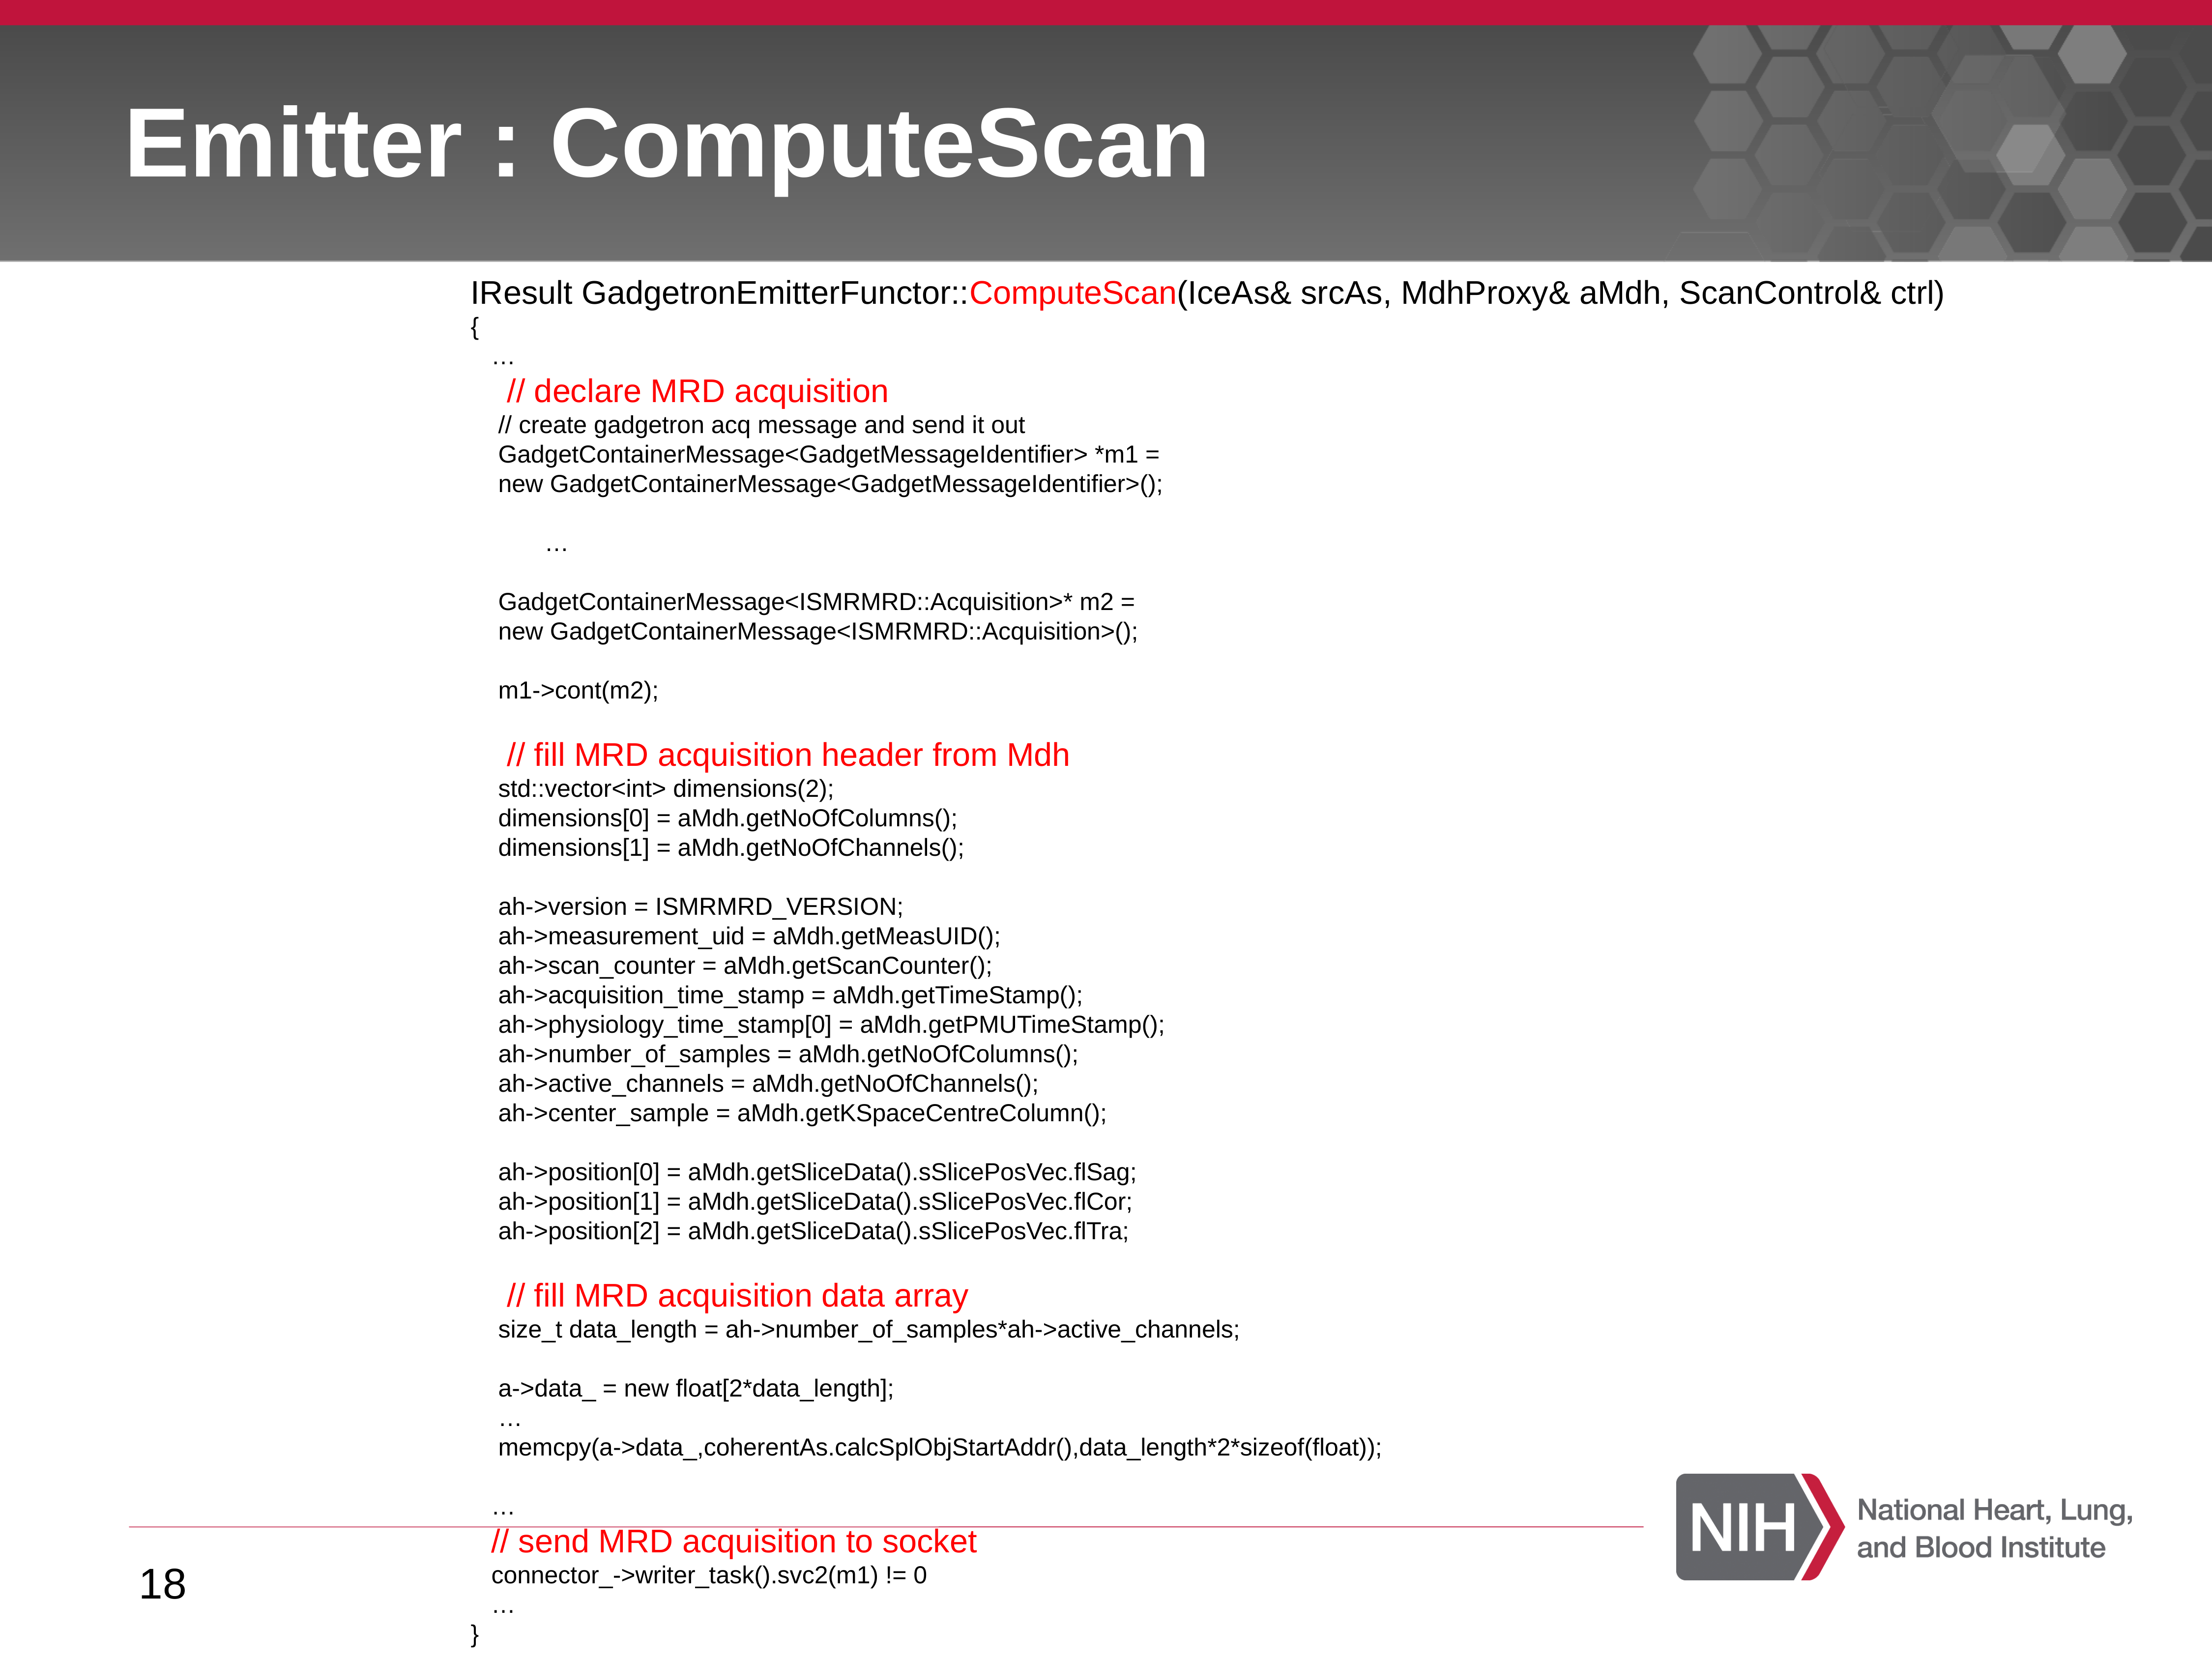

# Emitter : ComputeScan
IResult GadgetronEmitterFunctor::ComputeScan(IceAs& srcAs, MdhProxy& aMdh, ScanControl& ctrl)
{
   …
    // declare MRD acquisition
    // create gadgetron acq message and send it out
    GadgetContainerMessage<GadgetMessageIdentifier> *m1 =
    new GadgetContainerMessage<GadgetMessageIdentifier>();

	…

    GadgetContainerMessage<ISMRMRD::Acquisition>* m2 =
    new GadgetContainerMessage<ISMRMRD::Acquisition>();

    m1->cont(m2);

    // fill MRD acquisition header from Mdh
    std::vector<int> dimensions(2);
    dimensions[0] = aMdh.getNoOfColumns();
    dimensions[1] = aMdh.getNoOfChannels();

    ah->version = ISMRMRD_VERSION;
    ah->measurement_uid = aMdh.getMeasUID();
    ah->scan_counter = aMdh.getScanCounter();
    ah->acquisition_time_stamp = aMdh.getTimeStamp();
    ah->physiology_time_stamp[0] = aMdh.getPMUTimeStamp();
    ah->number_of_samples = aMdh.getNoOfColumns();
    ah->active_channels = aMdh.getNoOfChannels();
    ah->center_sample = aMdh.getKSpaceCentreColumn();

    ah->position[0] = aMdh.getSliceData().sSlicePosVec.flSag;
    ah->position[1] = aMdh.getSliceData().sSlicePosVec.flCor;
    ah->position[2] = aMdh.getSliceData().sSlicePosVec.flTra;

    // fill MRD acquisition data array
    size_t data_length = ah->number_of_samples*ah->active_channels;

    a->data_ = new float[2*data_length];
    …
    memcpy(a->data_,coherentAs.calcSplObjStartAddr(),data_length*2*sizeof(float));

   …
   // send MRD acquisition to socket
   connector_->writer_task().svc2(m1) != 0
   …
}
18